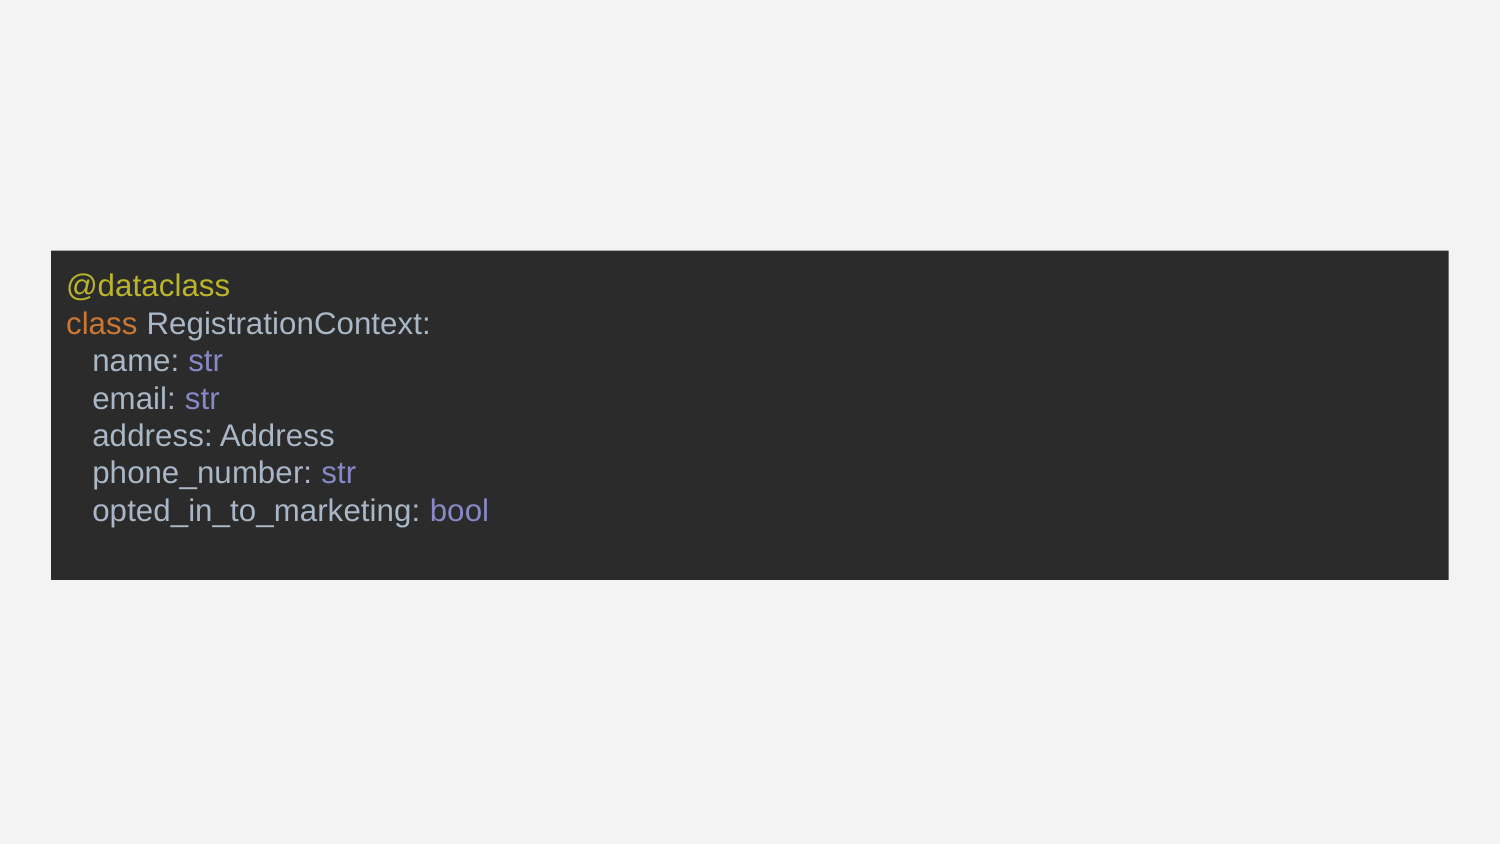

@dataclass
class RegistrationContext:
   name: str
   email: str
   address: Address
   phone_number: str
   opted_in_to_marketing: bool